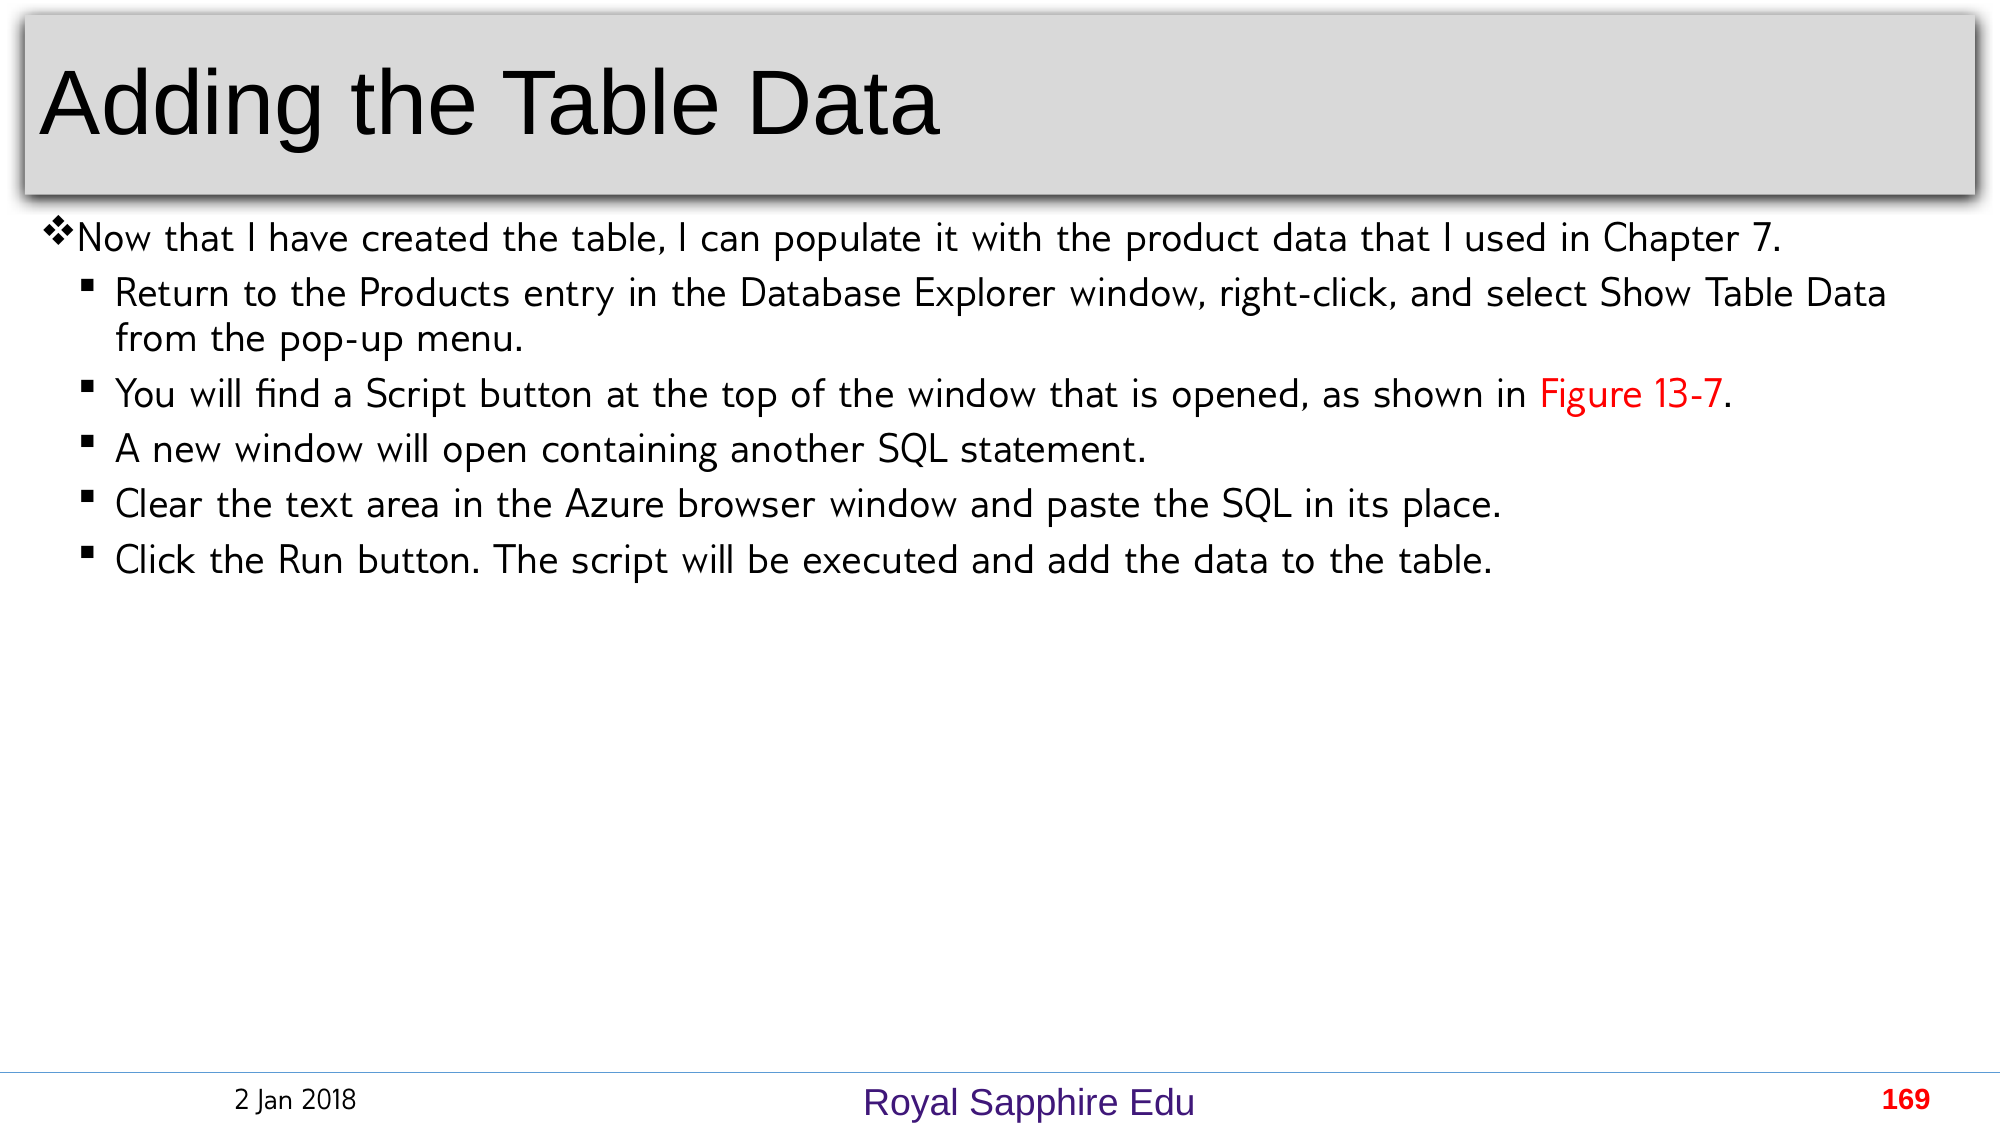

# Adding the Table Data
Now that I have created the table, I can populate it with the product data that I used in Chapter 7.
Return to the Products entry in the Database Explorer window, right-click, and select Show Table Data from the pop-up menu.
You will find a Script button at the top of the window that is opened, as shown in Figure 13-7.
A new window will open containing another SQL statement.
Clear the text area in the Azure browser window and paste the SQL in its place.
Click the Run button. The script will be executed and add the data to the table.
2 Jan 2018
169